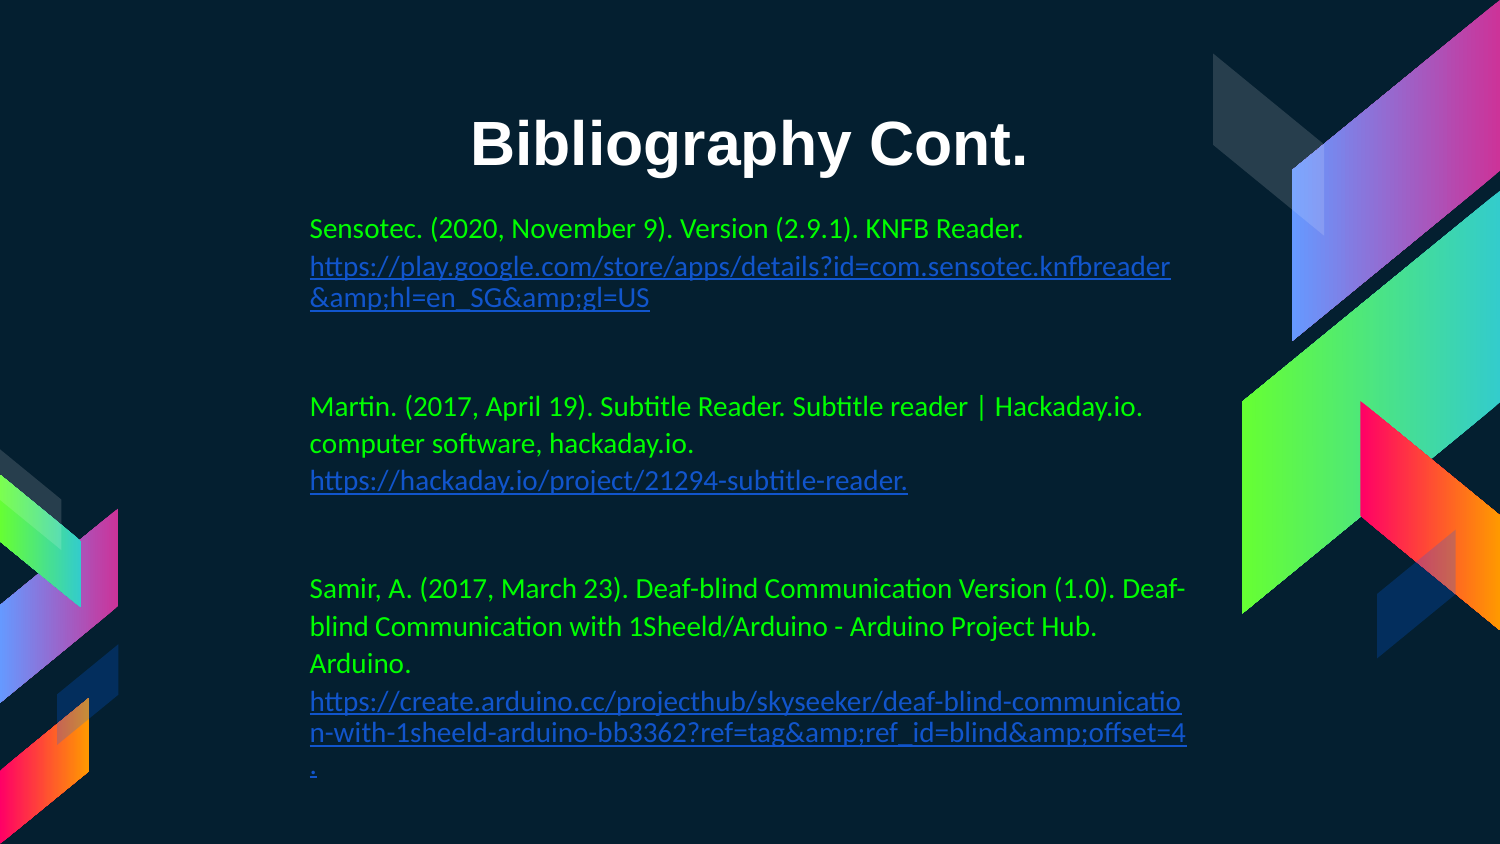

# Bibliography Cont.
Sensotec. (2020, November 9). Version (2.9.1). KNFB Reader. https://play.google.com/store/apps/details?id=com.sensotec.knfbreader&amp;hl=en_SG&amp;gl=US

Martin. (2017, April 19). Subtitle Reader. Subtitle reader | Hackaday.io. computer software, hackaday.io. https://hackaday.io/project/21294-subtitle-reader.

Samir, A. (2017, March 23). Deaf-blind Communication Version (1.0). Deaf-blind Communication with 1Sheeld/Arduino - Arduino Project Hub. Arduino. https://create.arduino.cc/projecthub/skyseeker/deaf-blind-communication-with-1sheeld-arduino-bb3362?ref=tag&amp;ref_id=blind&amp;offset=4.